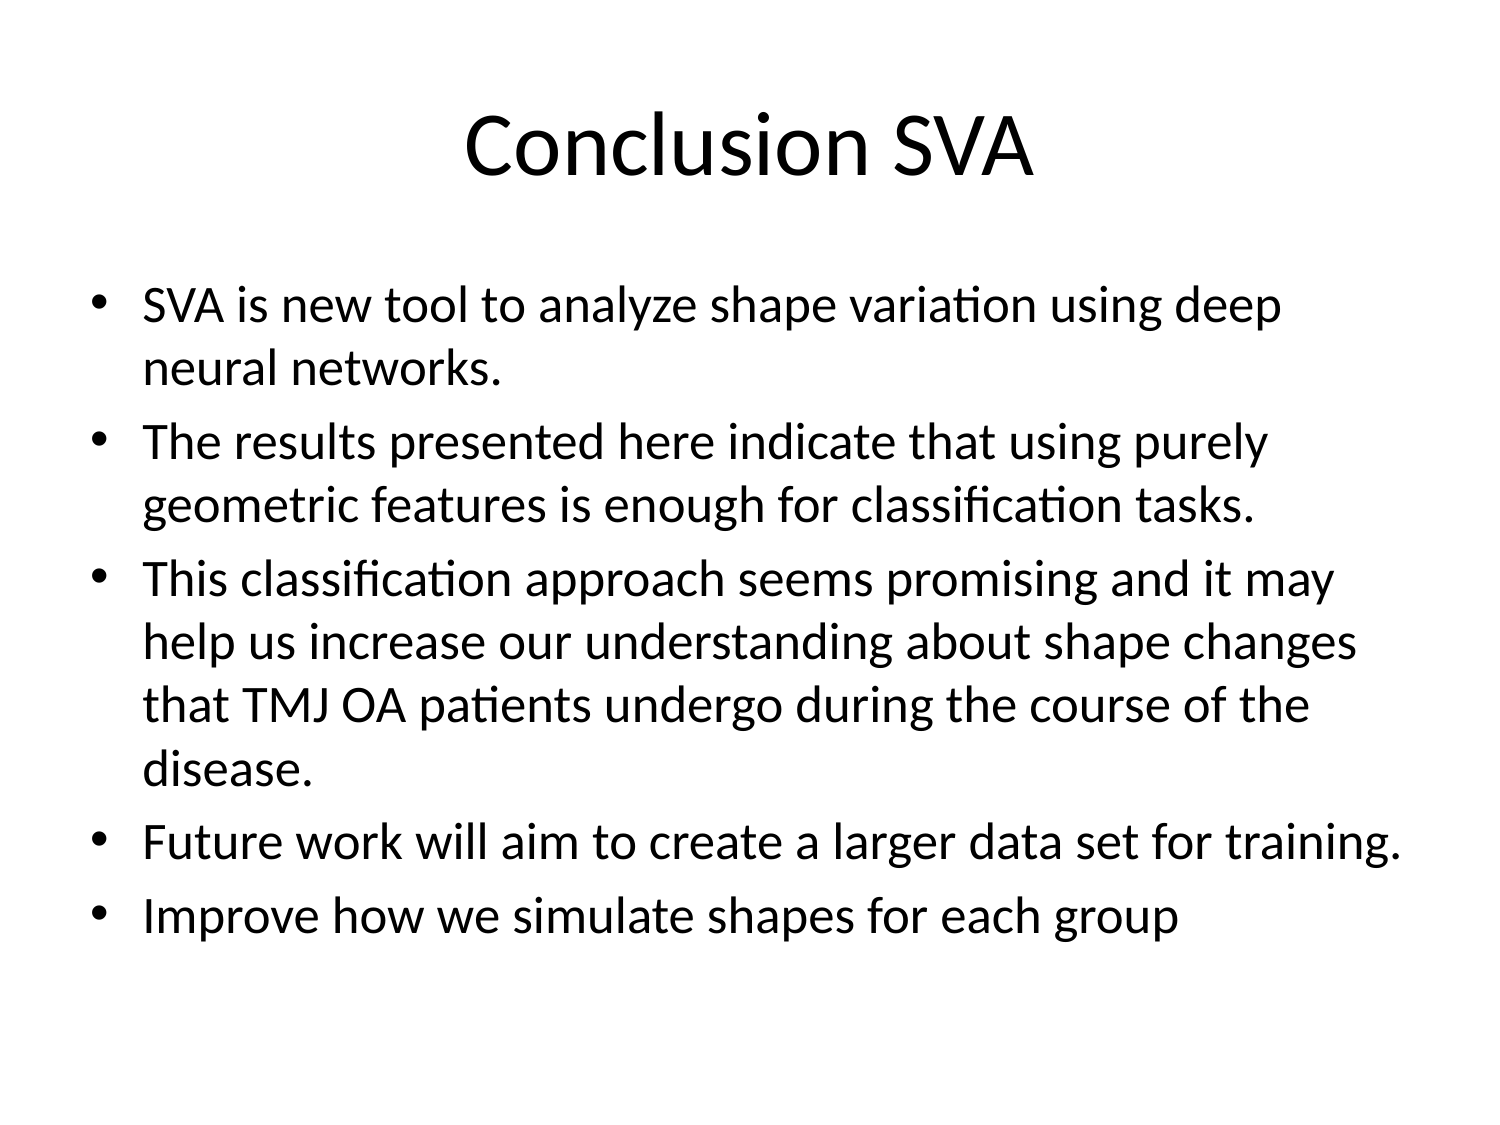

# Conclusion SVA
SVA is new tool to analyze shape variation using deep neural networks.
The results presented here indicate that using purely geometric features is enough for classification tasks.
This classification approach seems promising and it may help us increase our understanding about shape changes that TMJ OA patients undergo during the course of the disease.
Future work will aim to create a larger data set for training.
Improve how we simulate shapes for each group